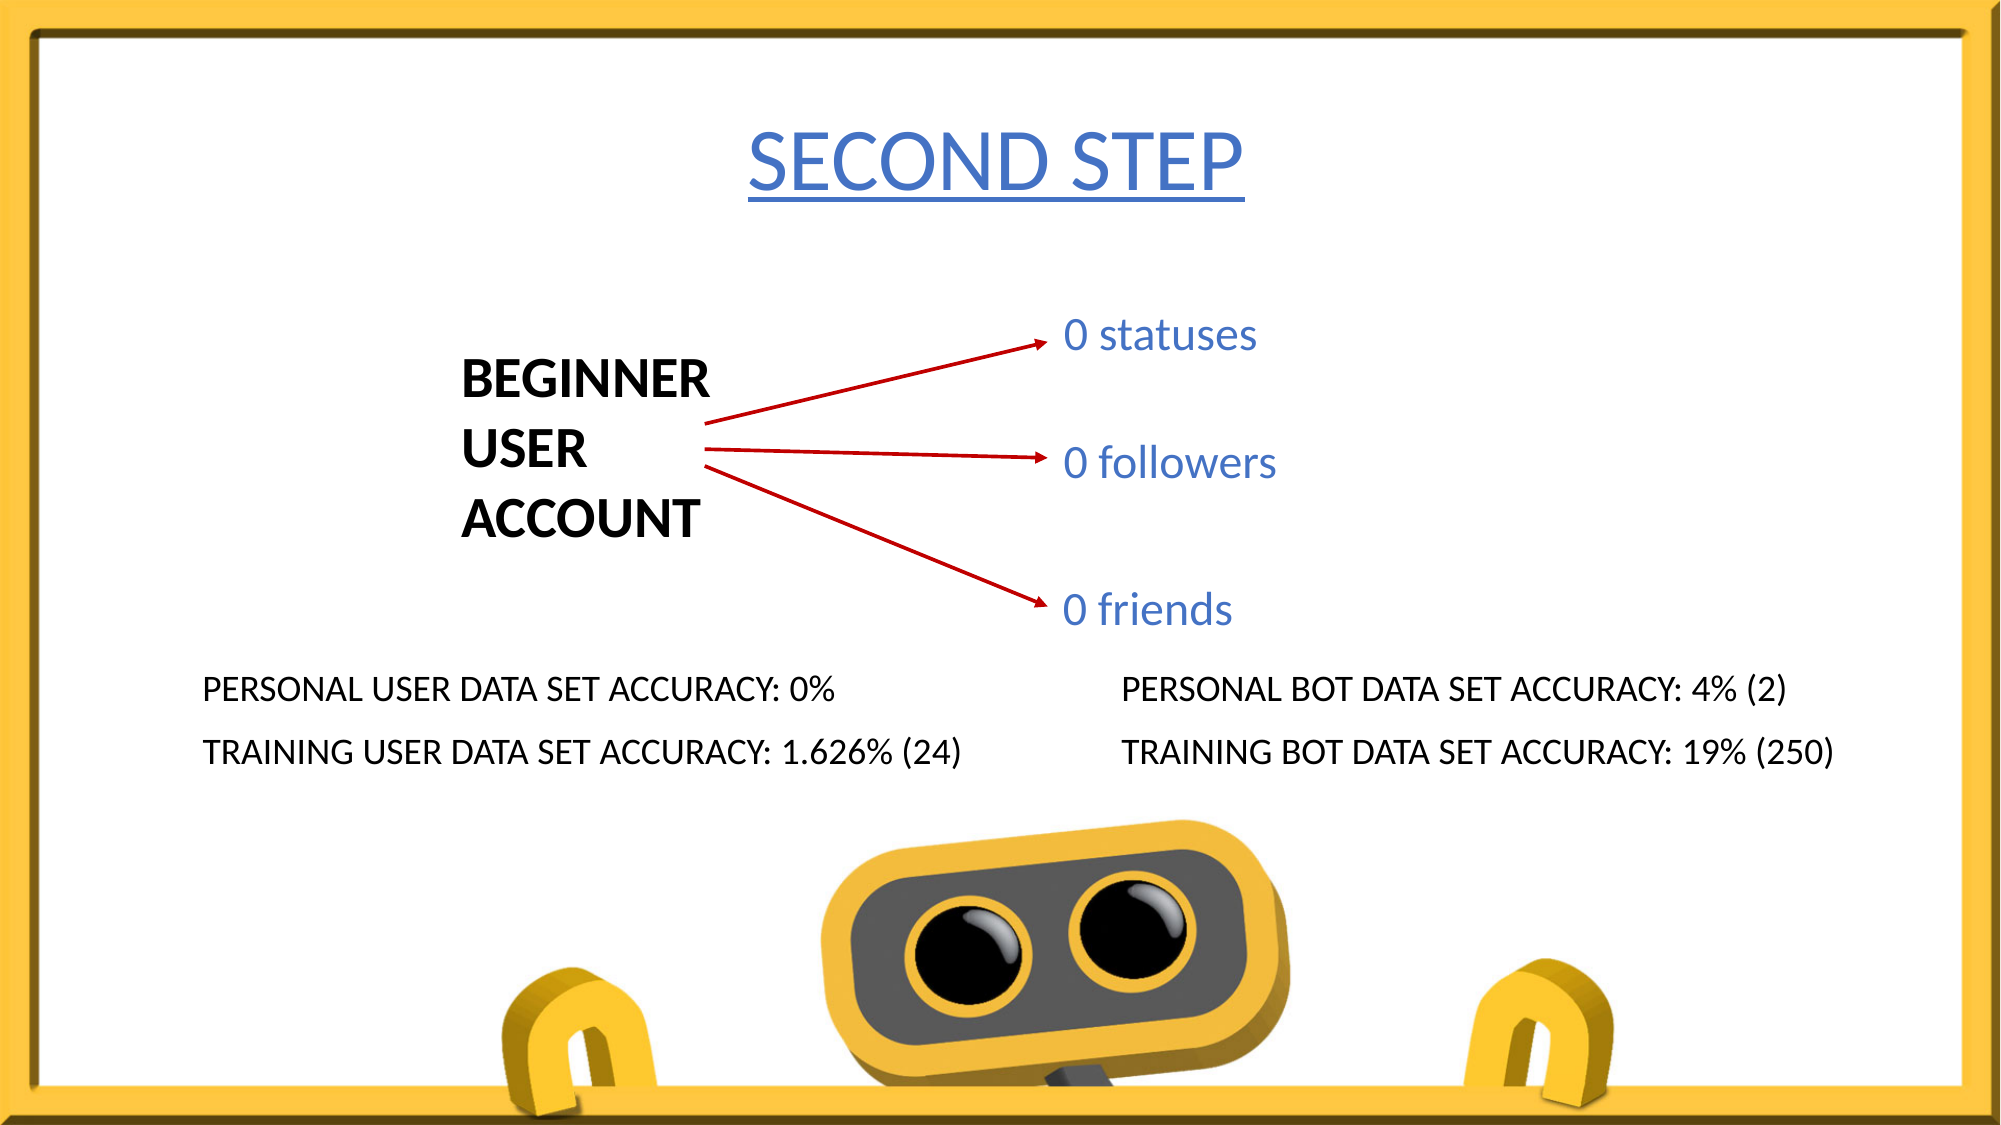

# SECOND STEP
0 statuses
BEGINNER USER ACCOUNT
0 followers
0 friends
PERSONAL USER DATA SET ACCURACY: 0%
PERSONAL BOT DATA SET ACCURACY: 4% (2)
TRAINING USER DATA SET ACCURACY: 1.626% (24)
TRAINING BOT DATA SET ACCURACY: 19% (250)